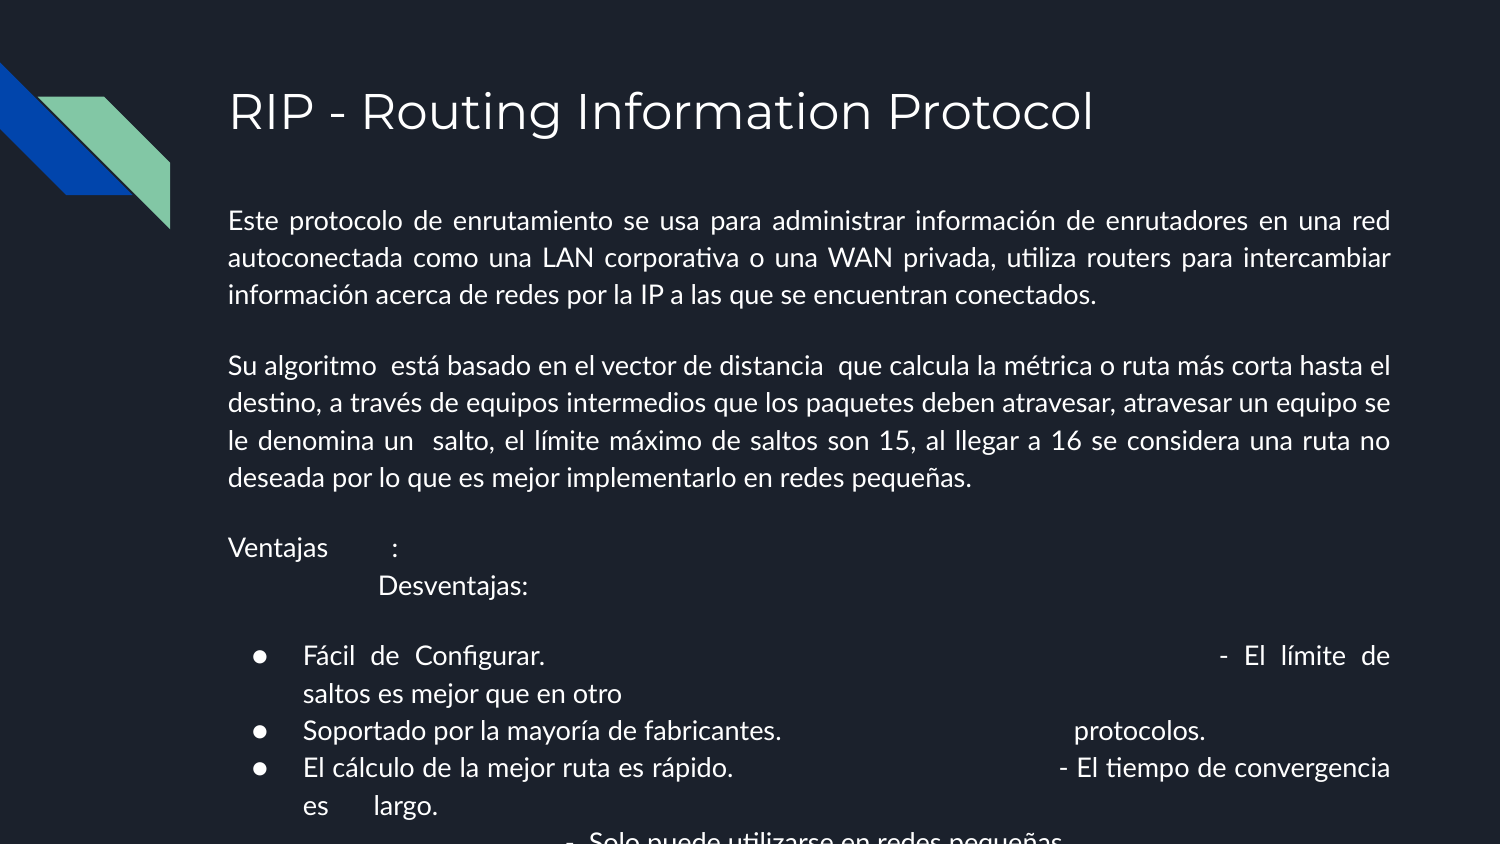

# RIP - Routing Information Protocol
Este protocolo de enrutamiento se usa para administrar información de enrutadores en una red autoconectada como una LAN corporativa o una WAN privada, utiliza routers para intercambiar información acerca de redes por la IP a las que se encuentran conectados.
Su algoritmo  está basado en el vector de distancia  que calcula la métrica o ruta más corta hasta el destino, a través de equipos intermedios que los paquetes deben atravesar, atravesar un equipo se le denomina un  salto, el límite máximo de saltos son 15, al llegar a 16 se considera una ruta no deseada por lo que es mejor implementarlo en redes pequeñas.
Ventajas : 								Desventajas:
Fácil de Configurar.					- El límite de saltos es mejor que en otro
Soportado por la mayoría de fabricantes.		   protocolos.
El cálculo de la mejor ruta es rápido.			- El tiempo de convergencia es largo.								                -  Solo puede utilizarse en redes pequeñas.